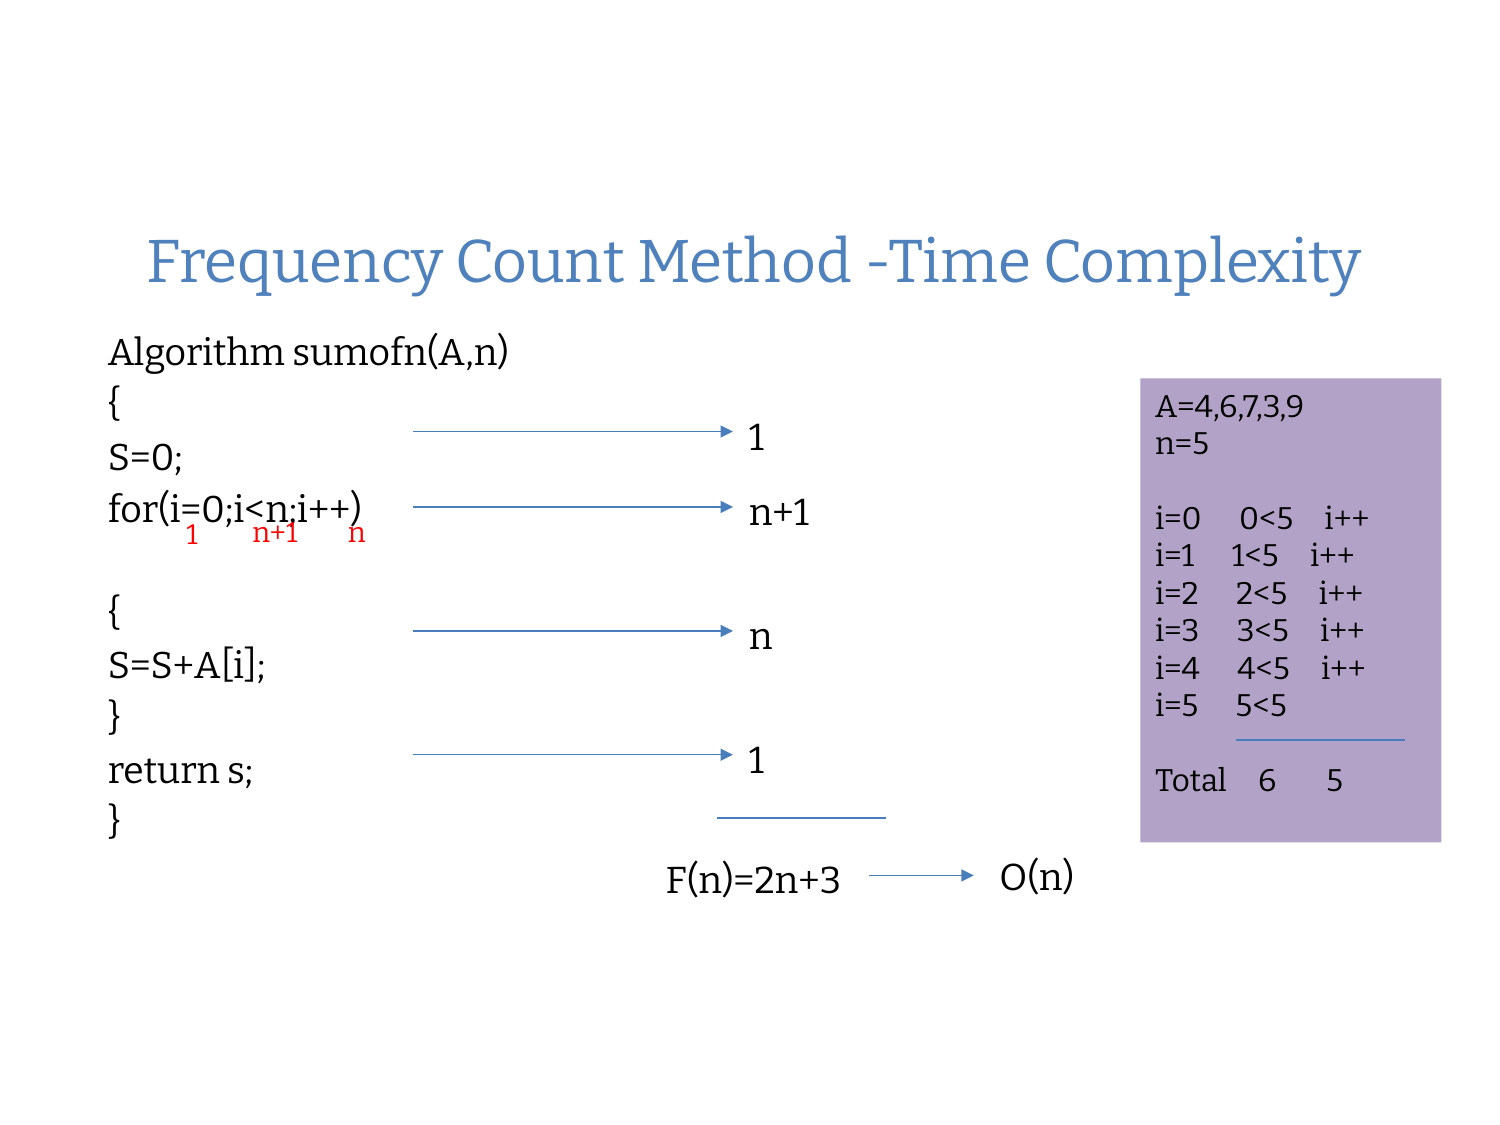

# Frequency Count Method -Time Complexity
Algorithm sumofn(A,n)
{
S=0;
for(i=0;i<n;i++)

{
S=S+A[i];
}
return s;
}

A=4,6,7,3,9
n=5

i=0      0<5     i++
i=1      1<5     i++
i=2      2<5     i++
i=3      3<5     i++
i=4      4<5     i++
i=5      5<5

Total     6        5

1
n+1
n+1
n
1
n
1
O(n)
F(n)=2n+3